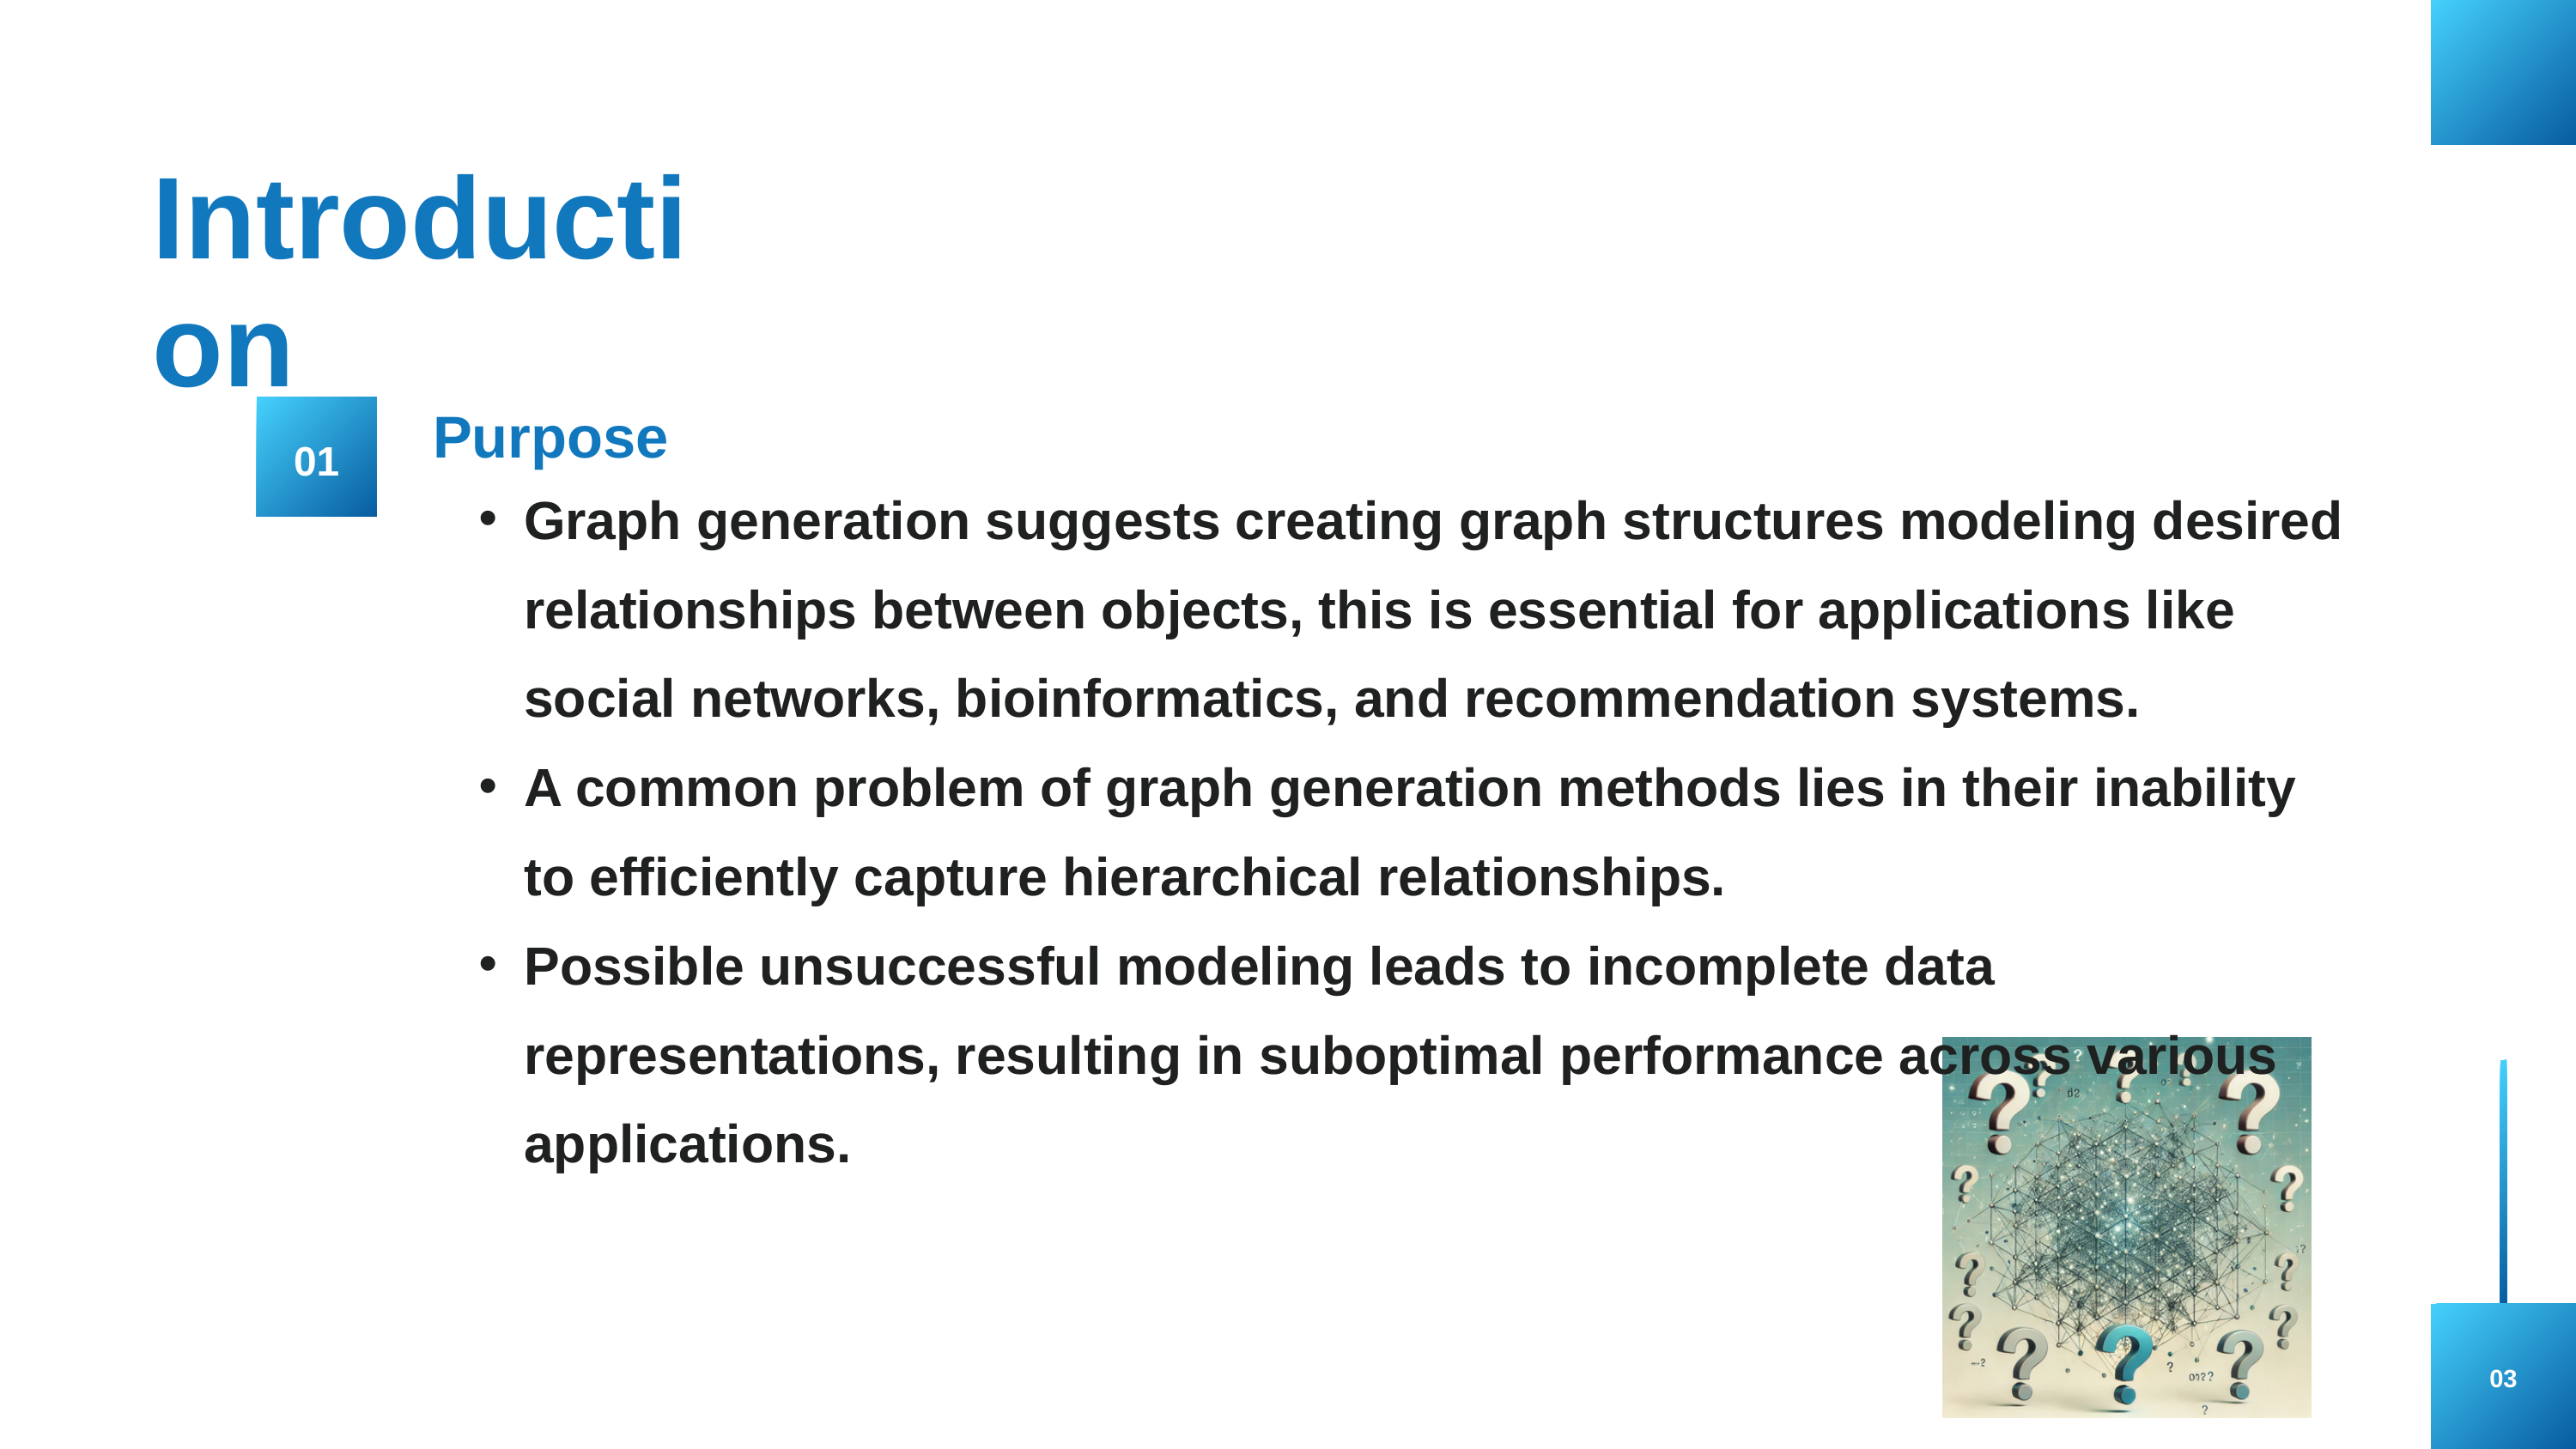

Introduction
Purpose

01
Graph generation suggests creating graph structures modeling desired relationships between objects, this is essential for applications like social networks, bioinformatics, and recommendation systems.
A common problem of graph generation methods lies in their inability to efficiently capture hierarchical relationships.
Possible unsuccessful modeling leads to incomplete data representations, resulting in suboptimal performance across various applications.

03